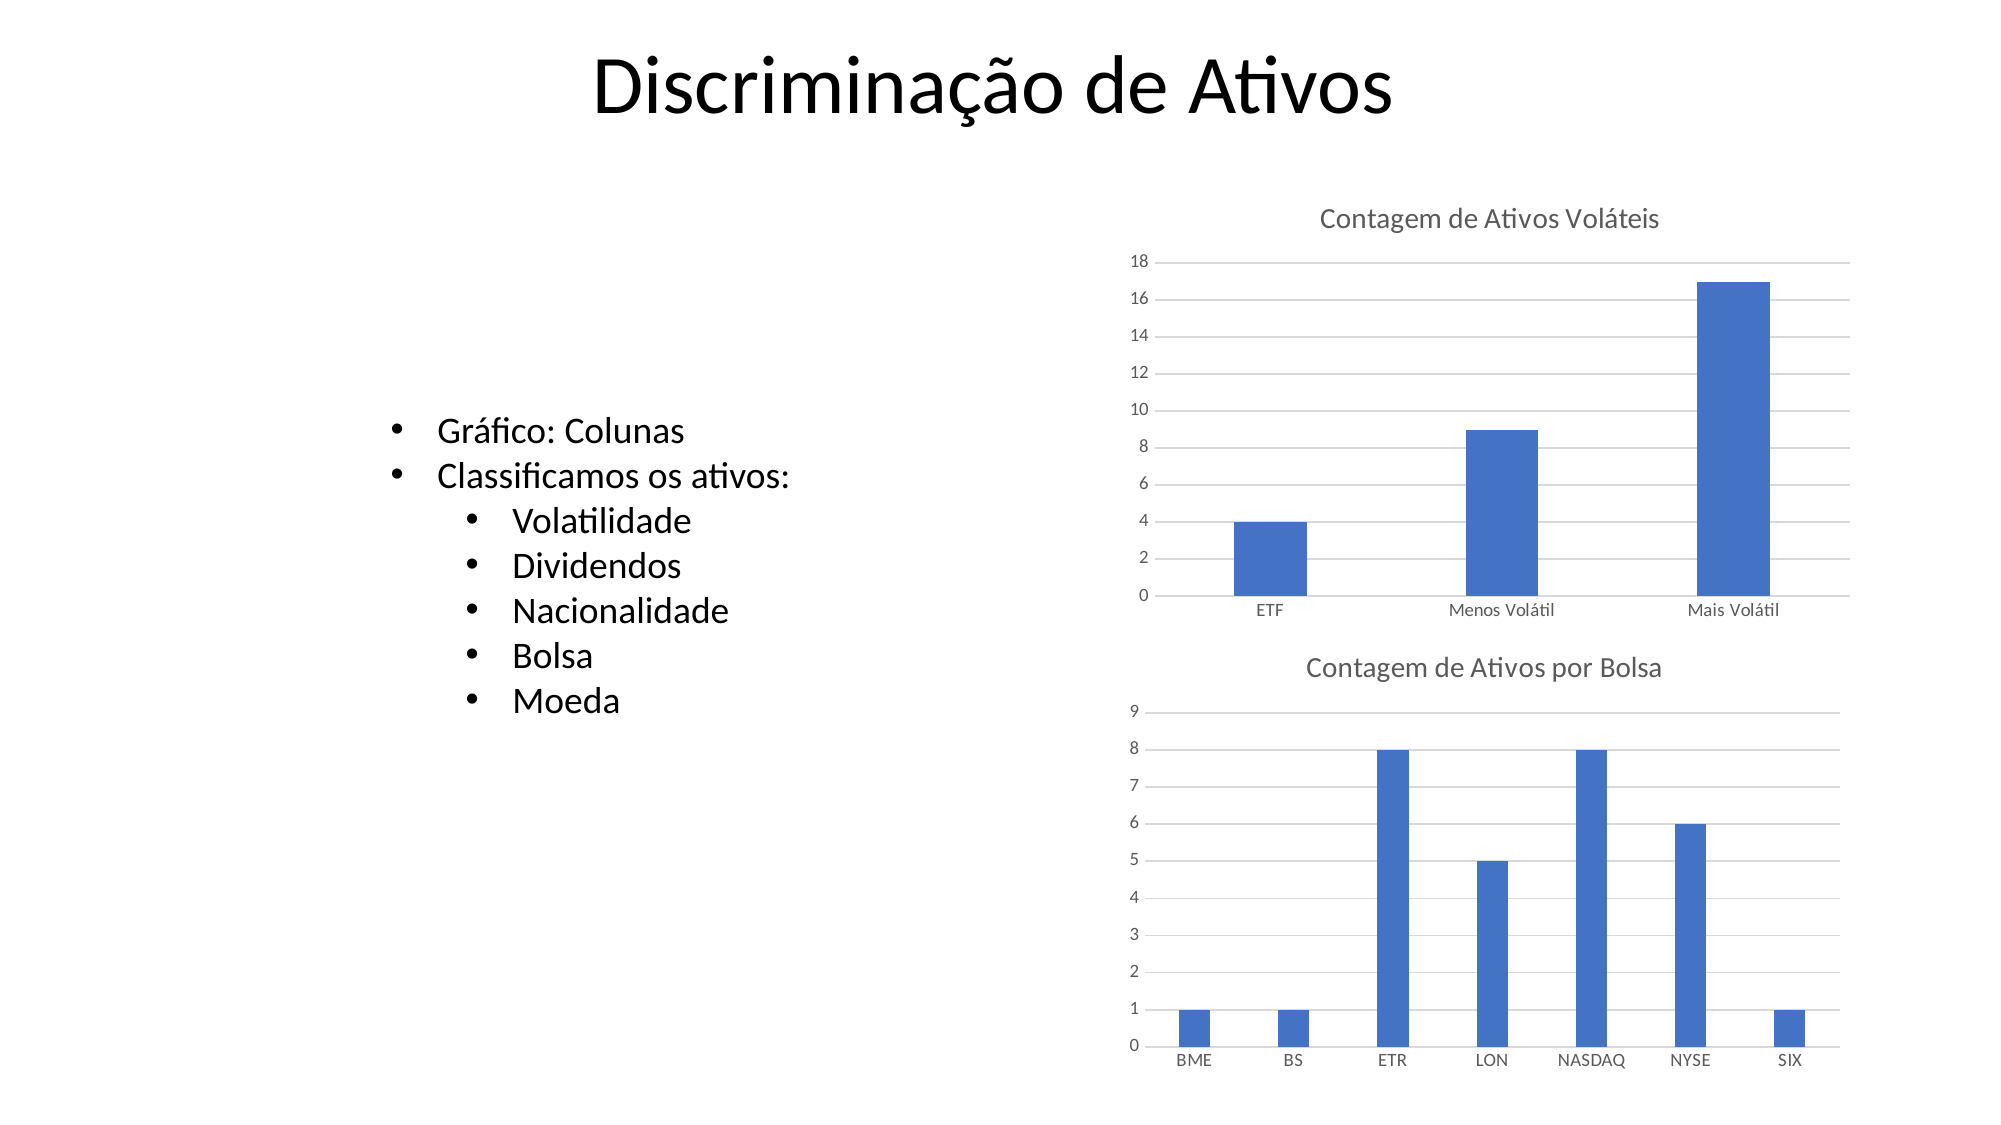

Discriminação de Ativos

### Chart: Contagem de Ativos Voláteis

| Category | Total |
|---|---|
| ETF | 4.0 |
| Menos Volátil | 9.0 |
| Mais Volátil | 17.0 |
Gráfico: Colunas
Classificamos os ativos:
Volatilidade
Dividendos
Nacionalidade
Bolsa
Moeda

### Chart: Contagem de Ativos por Bolsa

| Category | Total |
|---|---|
| BME | 1.0 |
| BS | 1.0 |
| ETR | 8.0 |
| LON | 5.0 |
| NASDAQ | 8.0 |
| NYSE | 6.0 |
| SIX | 1.0 |